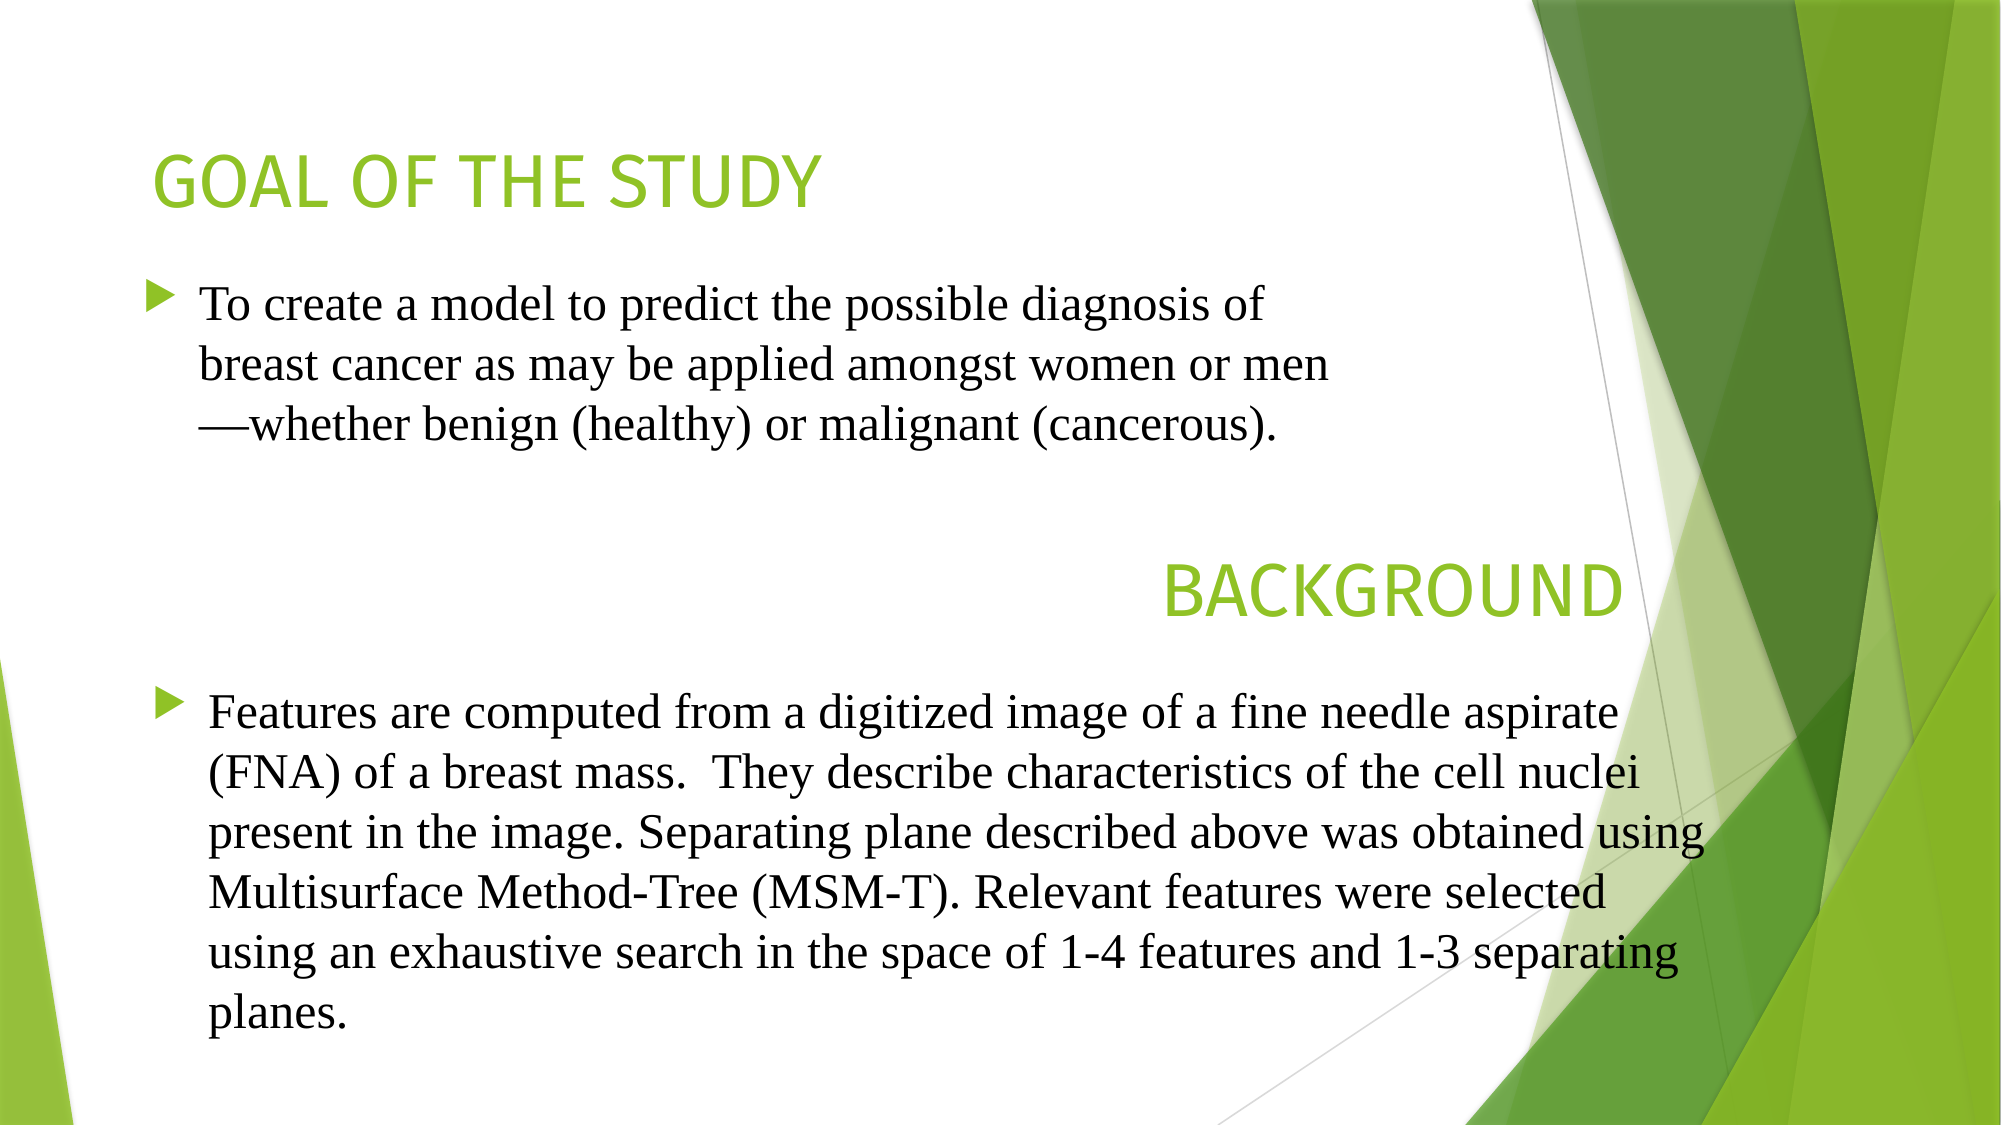

GOAL OF THE STUDY
To create a model to predict the possible diagnosis of breast cancer as may be applied amongst women or men—whether benign (healthy) or malignant (cancerous).
# BACKGROUND
Features are computed from a digitized image of a fine needle aspirate (FNA) of a breast mass.  They describe characteristics of the cell nuclei present in the image. Separating plane described above was obtained using Multisurface Method-Tree (MSM-T). Relevant features were selected using an exhaustive search in the space of 1-4 features and 1-3 separating planes.